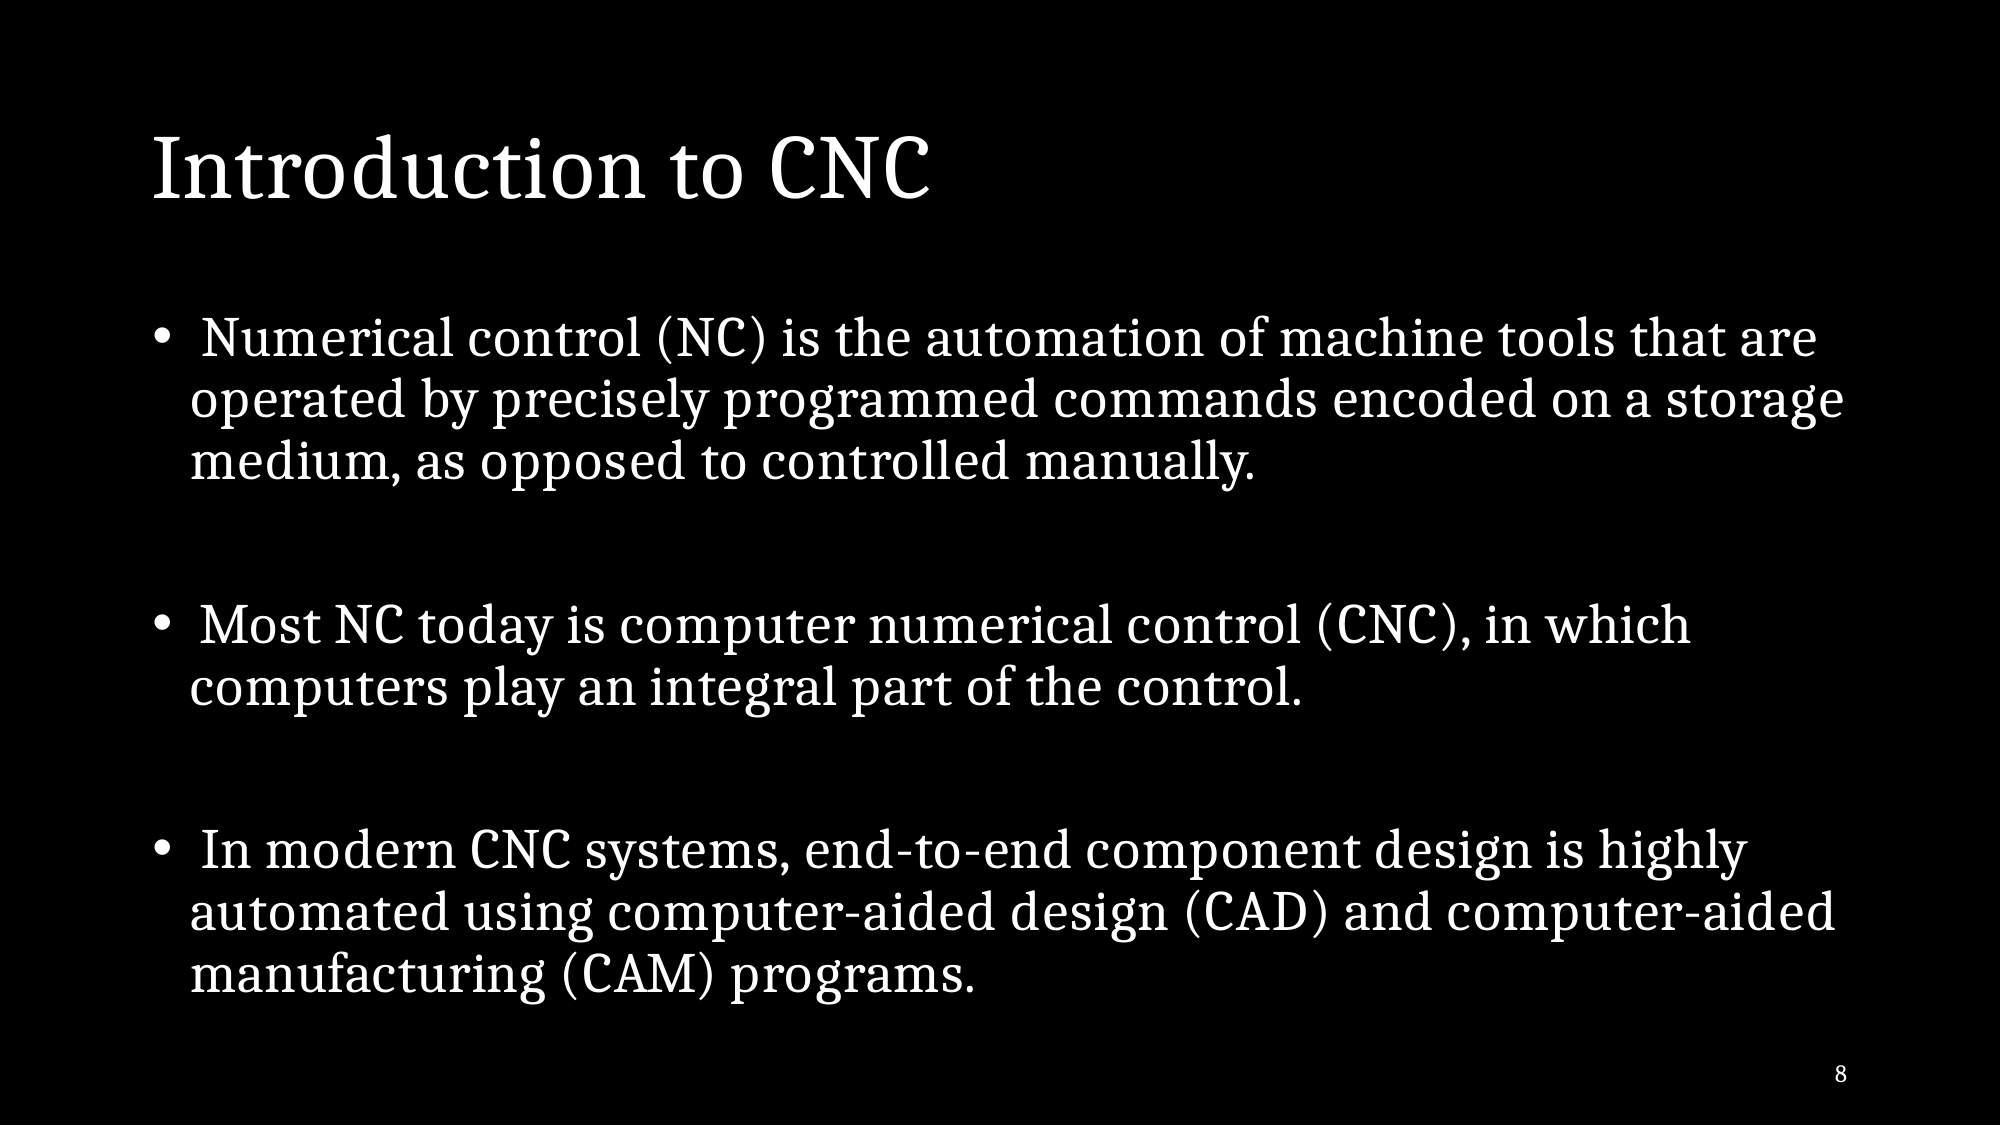

# Introduction to CNC
 Numerical control (NC) is the automation of machine tools that are operated by precisely programmed commands encoded on a storage medium, as opposed to controlled manually.

 Most NC today is computer numerical control (CNC), in which computers play an integral part of the control.

 In modern CNC systems, end-to-end component design is highly automated using computer-aided design (CAD) and computer-aided manufacturing (CAM) programs.
8